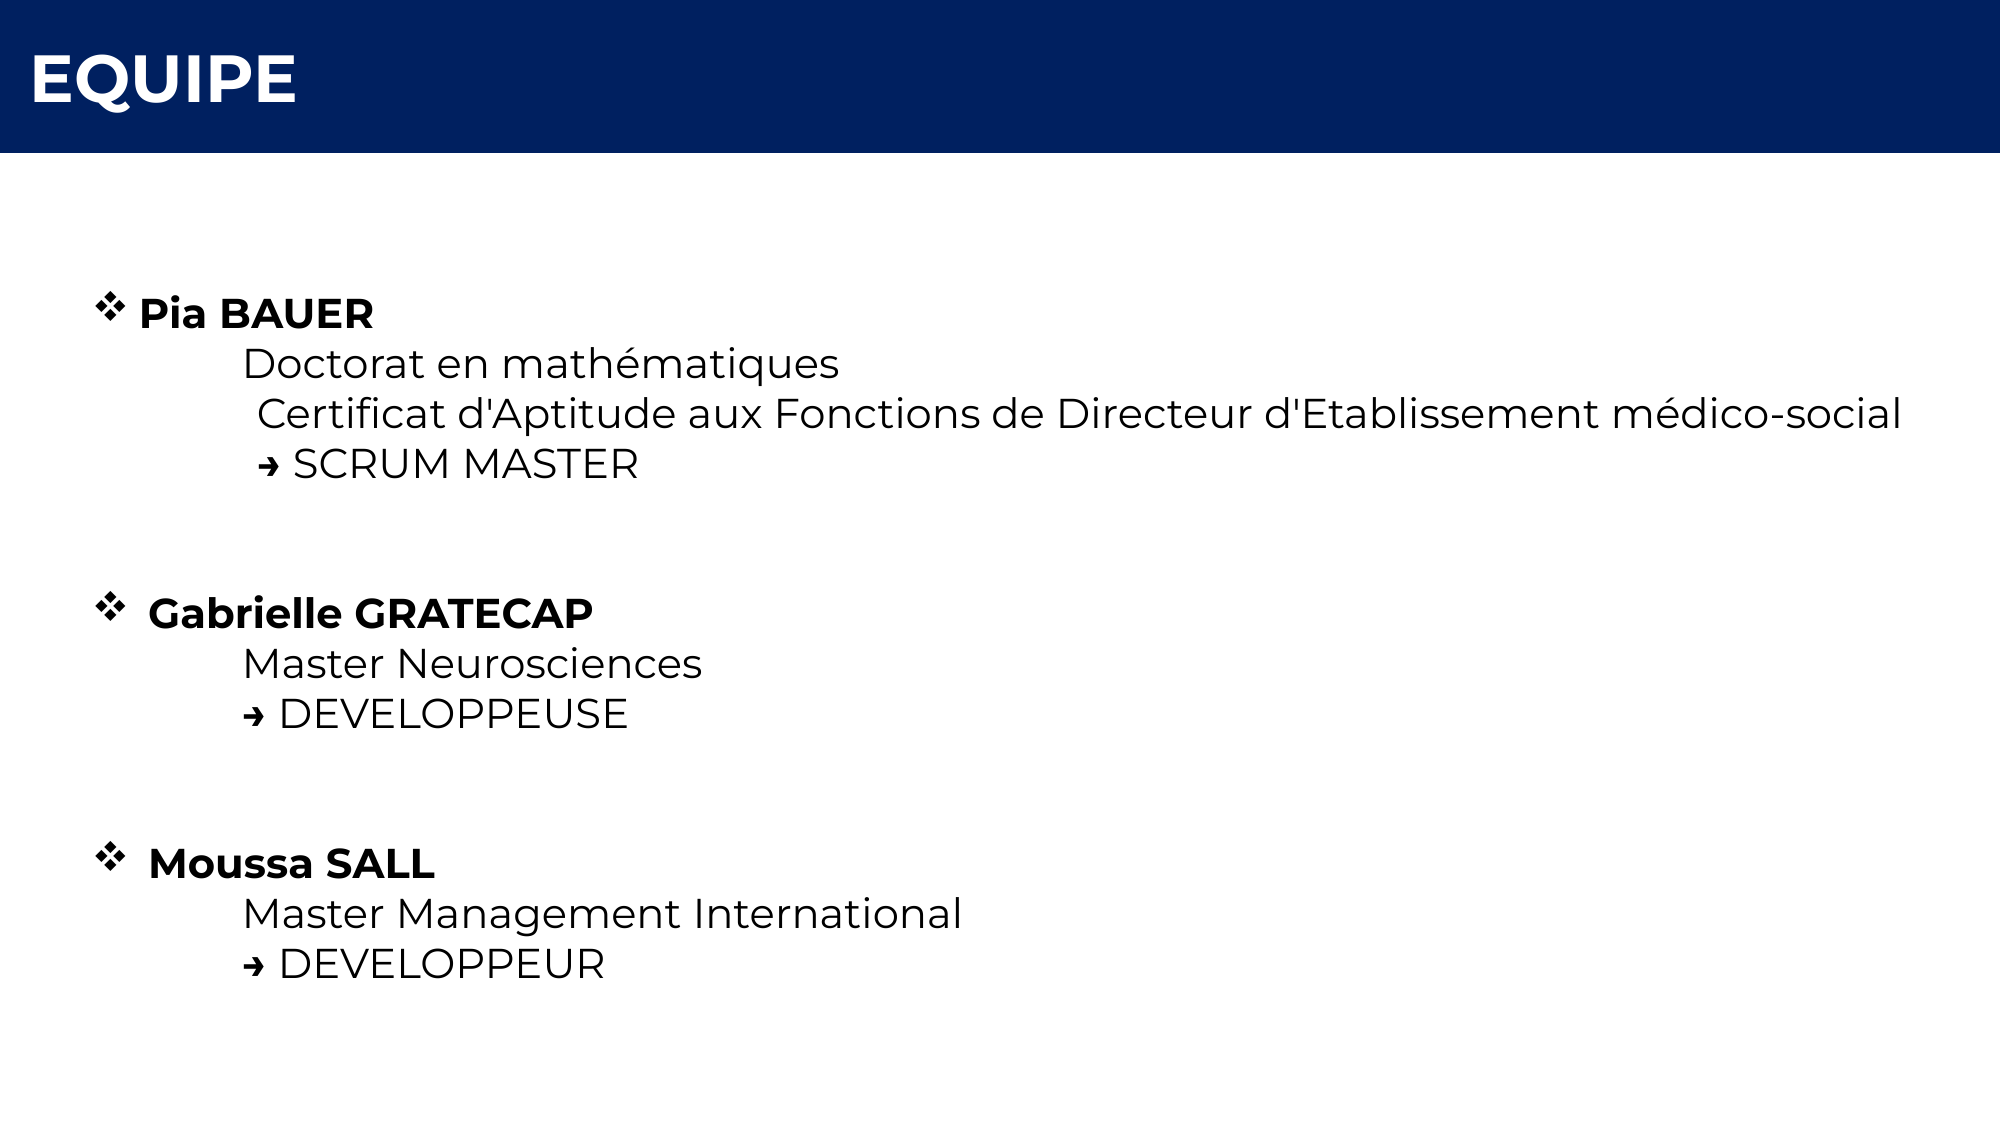

Equipe
Pia BAUER
	Doctorat en mathématiques
               Certificat d'Aptitude aux Fonctions de Directeur d'Etablissement médico-social
               → SCRUM MASTER

Gabrielle GRATECAP
	Master Neurosciences
 	→ DEVELOPPEUSE

Moussa SALL
	Master Management International
 	→ DEVELOPPEUR